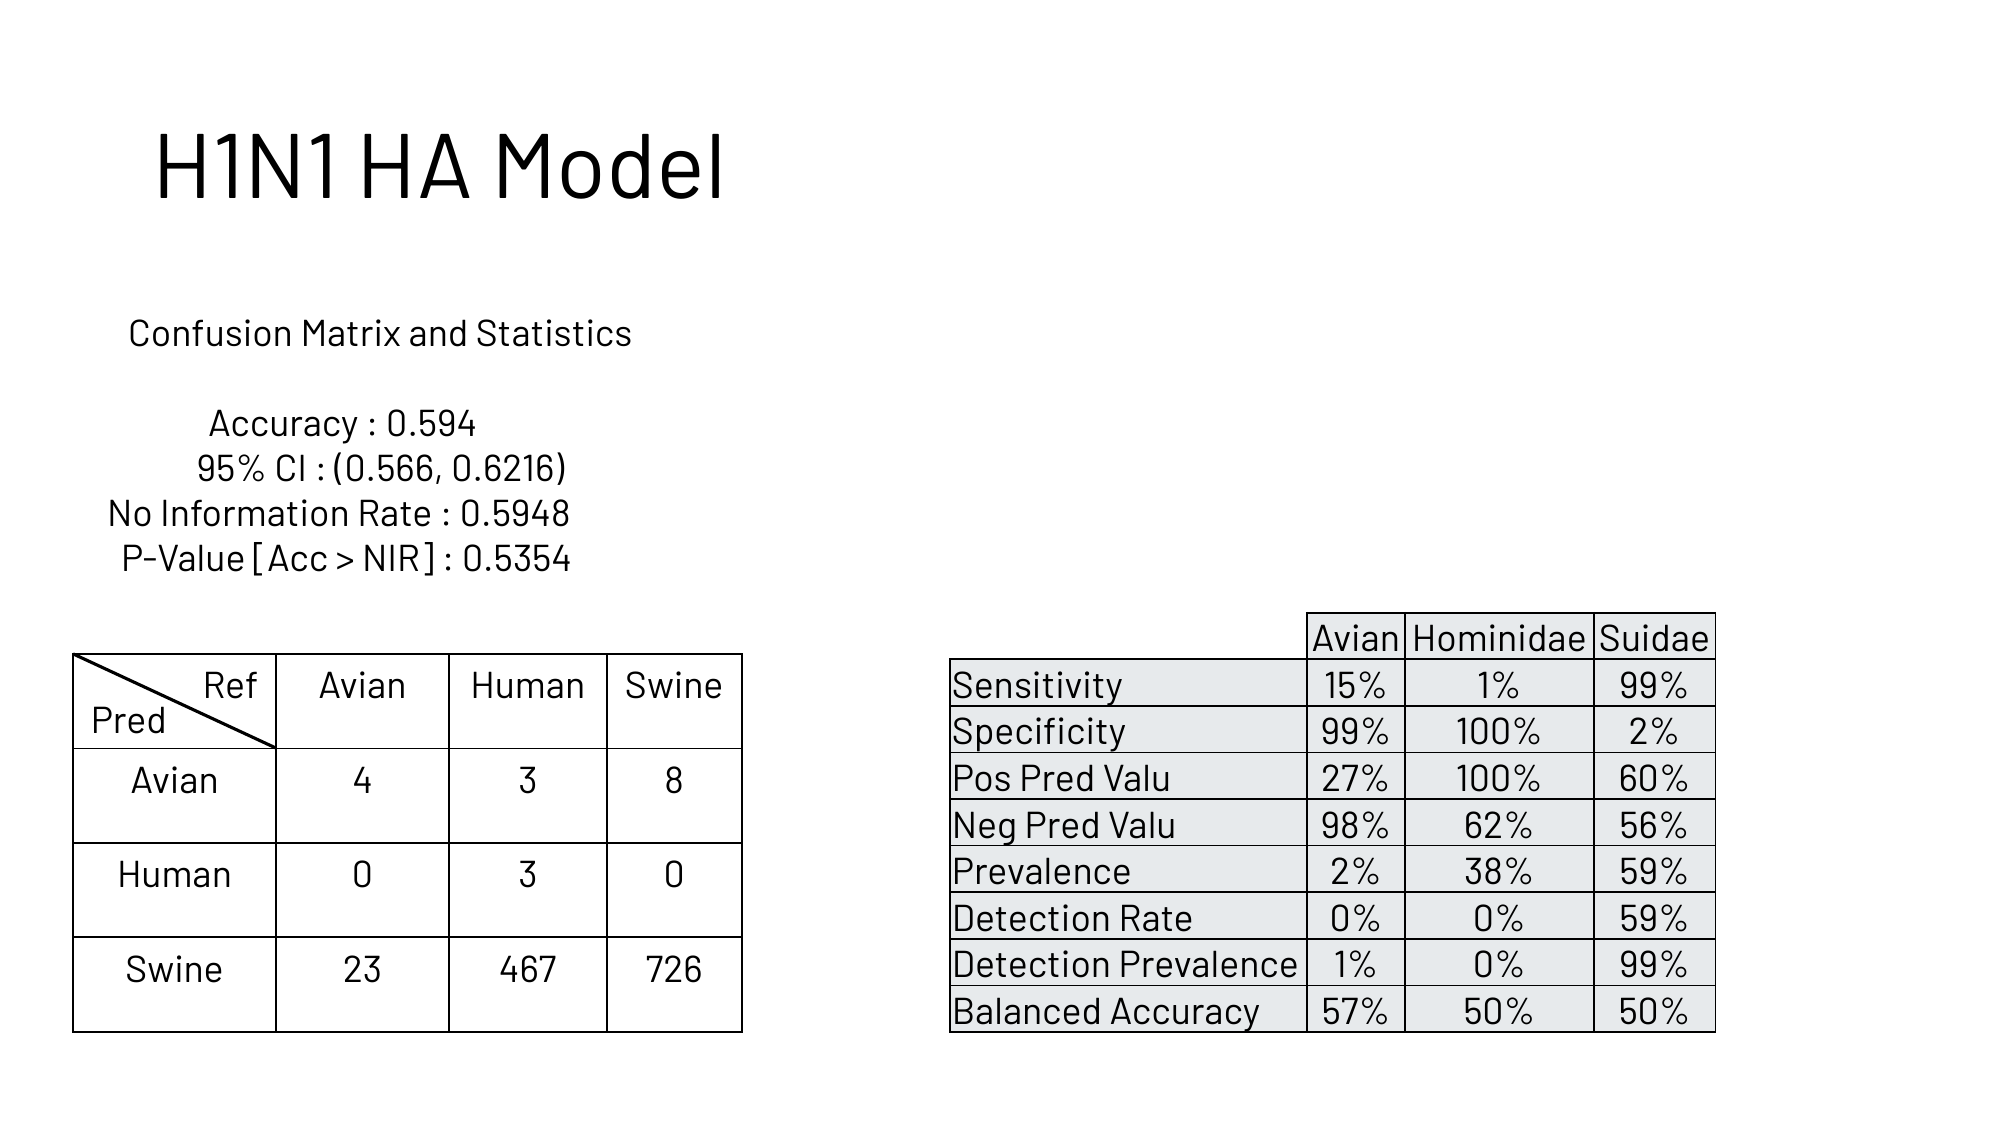

# H1N1 HA Model
Confusion Matrix and Statistics

Accuracy : 0.594
95% CI : (0.566, 0.6216)
No Information Rate : 0.5948            P-Value [Acc > NIR] : 0.5354
|  | Avian | Hominidae | Suidae |
| --- | --- | --- | --- |
| Sensitivity | 15% | 1% | 99% |
| Specificity | 99% | 100% | 2% |
| Pos Pred Valu | 27% | 100% | 60% |
| Neg Pred Valu | 98% | 62% | 56% |
| Prevalence | 2% | 38% | 59% |
| Detection Rate | 0% | 0% | 59% |
| Detection Prevalence | 1% | 0% | 99% |
| Balanced Accuracy | 57% | 50% | 50% |
| Pred | Ref | Avian | Human | Swine |
| --- | --- | --- | --- | --- |
| Avian |  | 4 | 3 | 8 |
| Human |  | 0 | 3 | 0 |
| Swine |  | 23 | 467 | 726 |